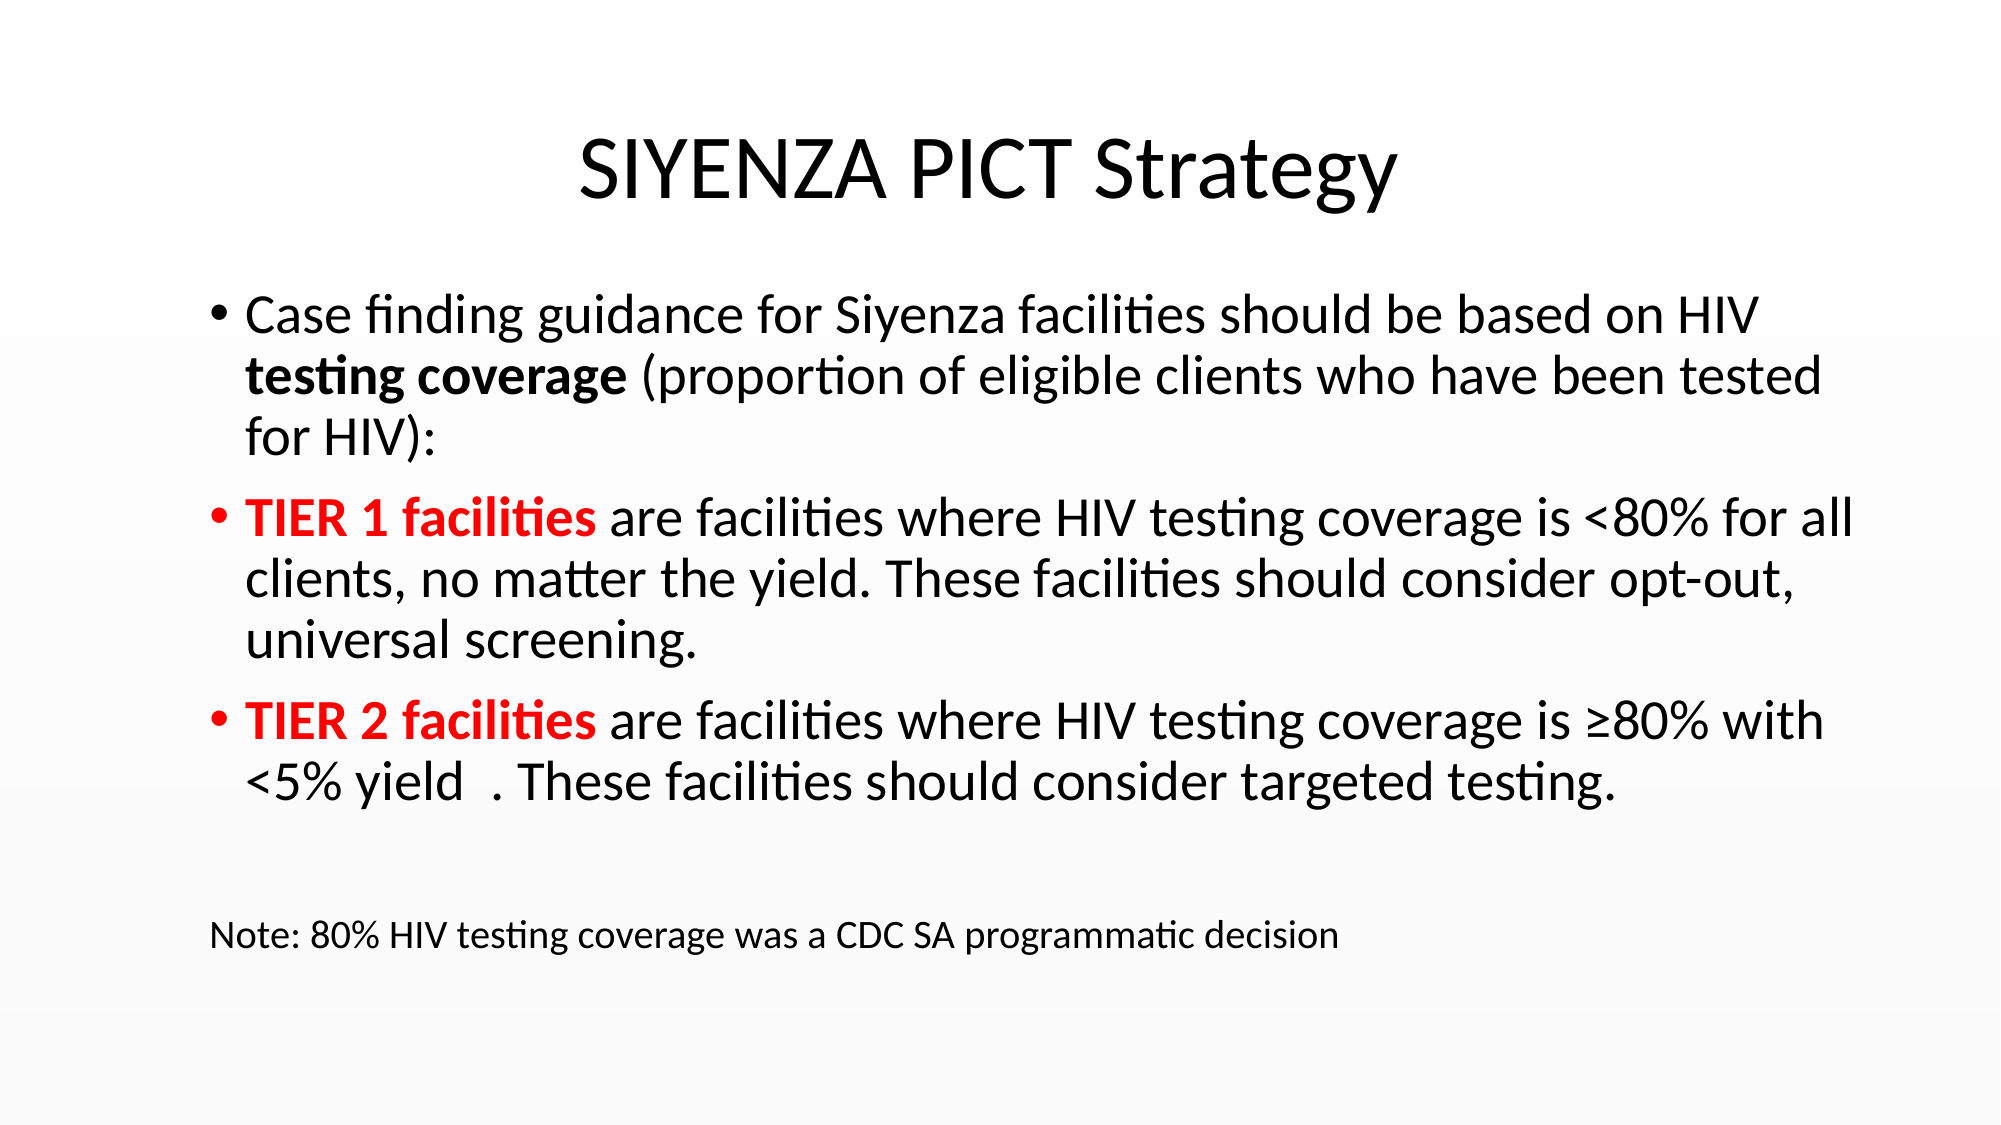

# SIYENZA PICT Strategy
Case finding guidance for Siyenza facilities should be based on HIV testing coverage (proportion of eligible clients who have been tested for HIV):
TIER 1 facilities are facilities where HIV testing coverage is <80% for all clients, no matter the yield. These facilities should consider opt-out, universal screening.
TIER 2 facilities are facilities where HIV testing coverage is ≥80% with <5% yield  . These facilities should consider targeted testing.

Note: 80% HIV testing coverage was a CDC SA programmatic decision